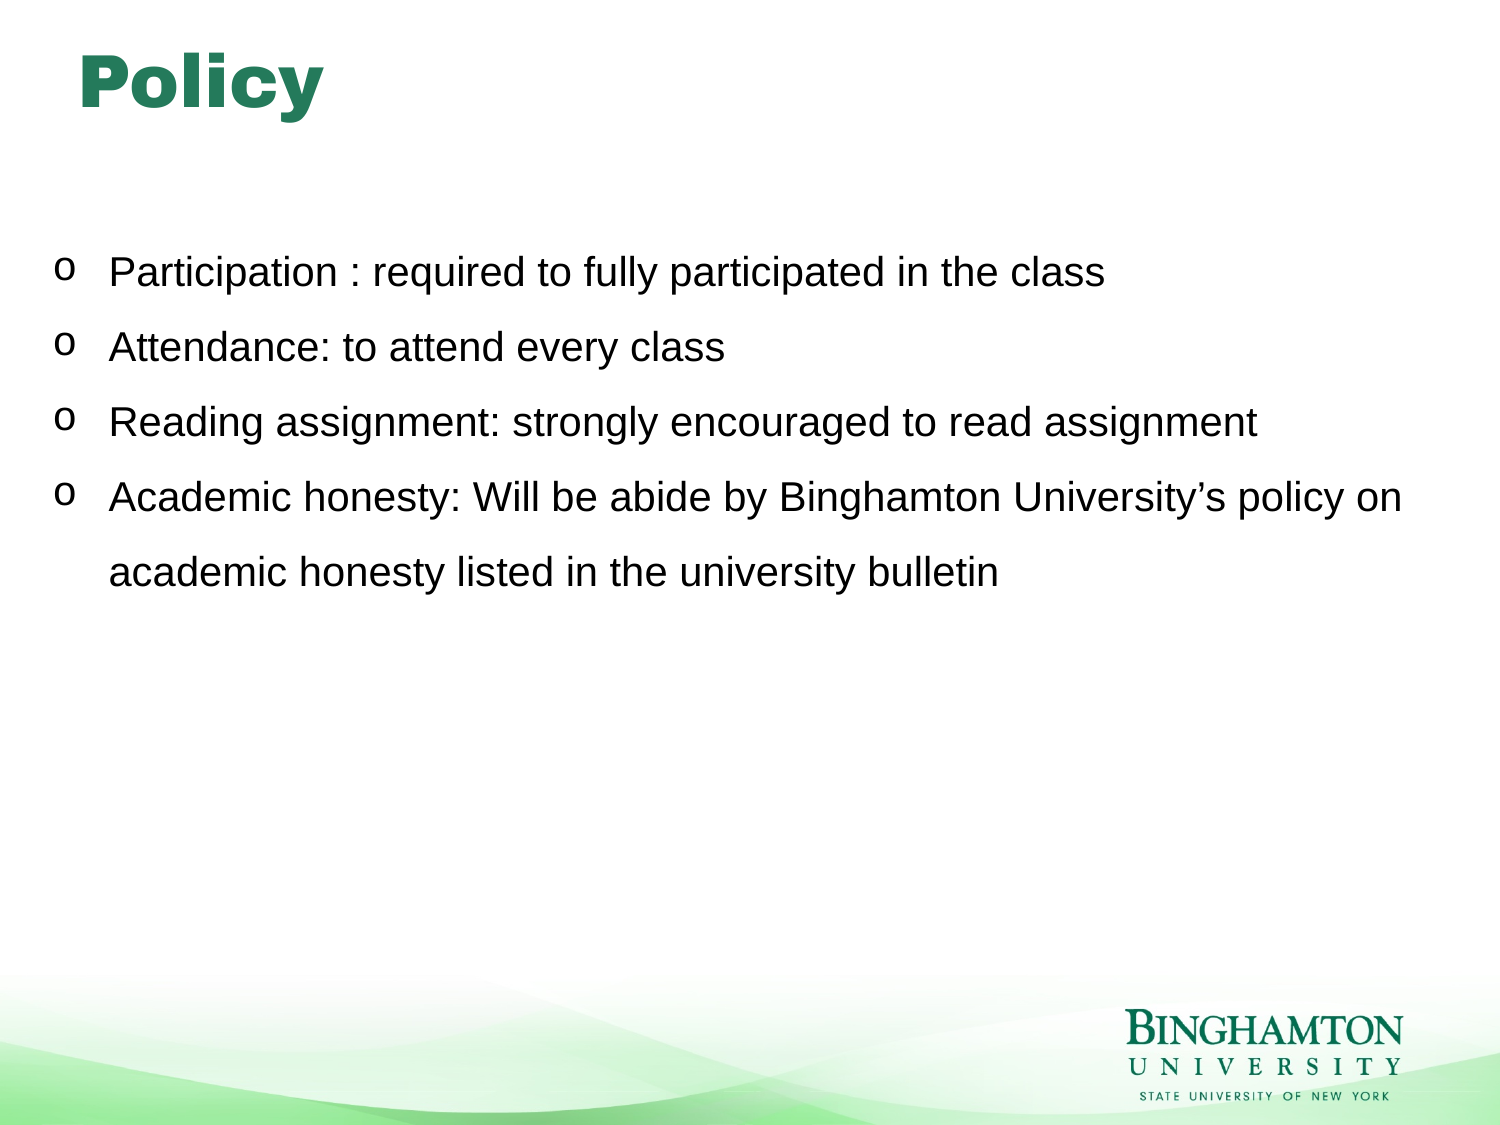

# Policy
Participation : required to fully participated in the class
Attendance: to attend every class
Reading assignment: strongly encouraged to read assignment
Academic honesty: Will be abide by Binghamton University’s policy on academic honesty listed in the university bulletin